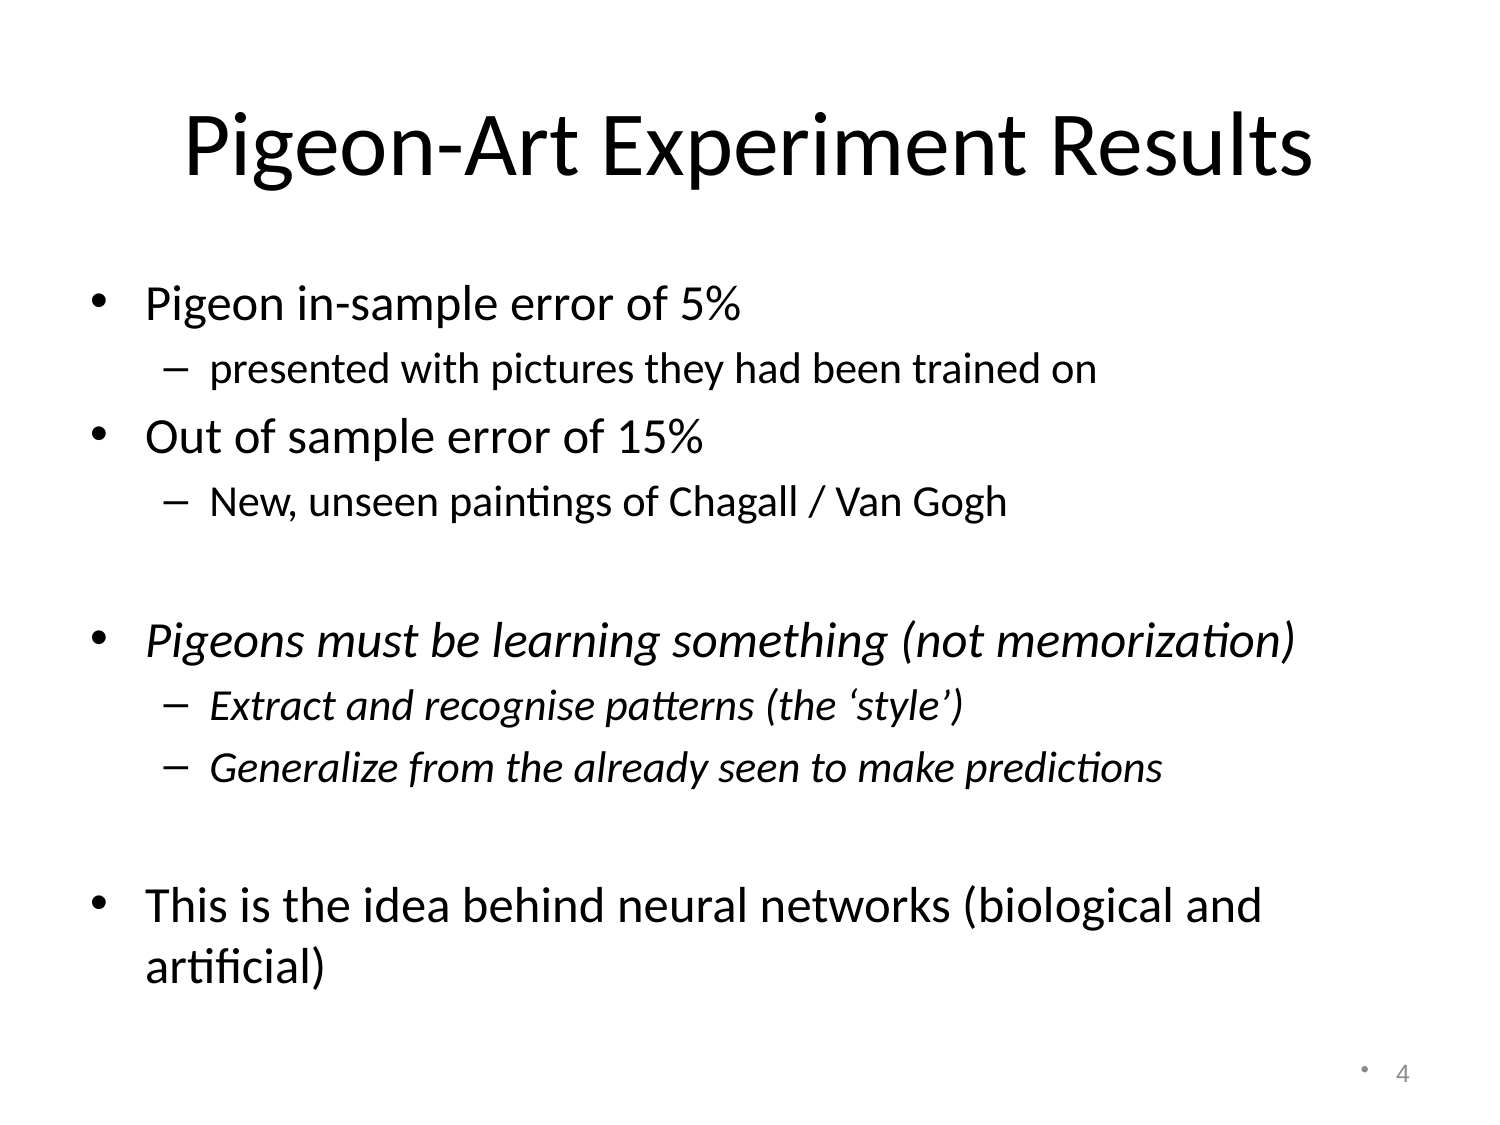

# Pigeon-Art Experiment Results
Pigeon in-sample error of 5%
presented with pictures they had been trained on
Out of sample error of 15%
New, unseen paintings of Chagall / Van Gogh

Pigeons must be learning something (not memorization)
Extract and recognise patterns (the ‘style’)
Generalize from the already seen to make predictions

This is the idea behind neural networks (biological and artificial)
4